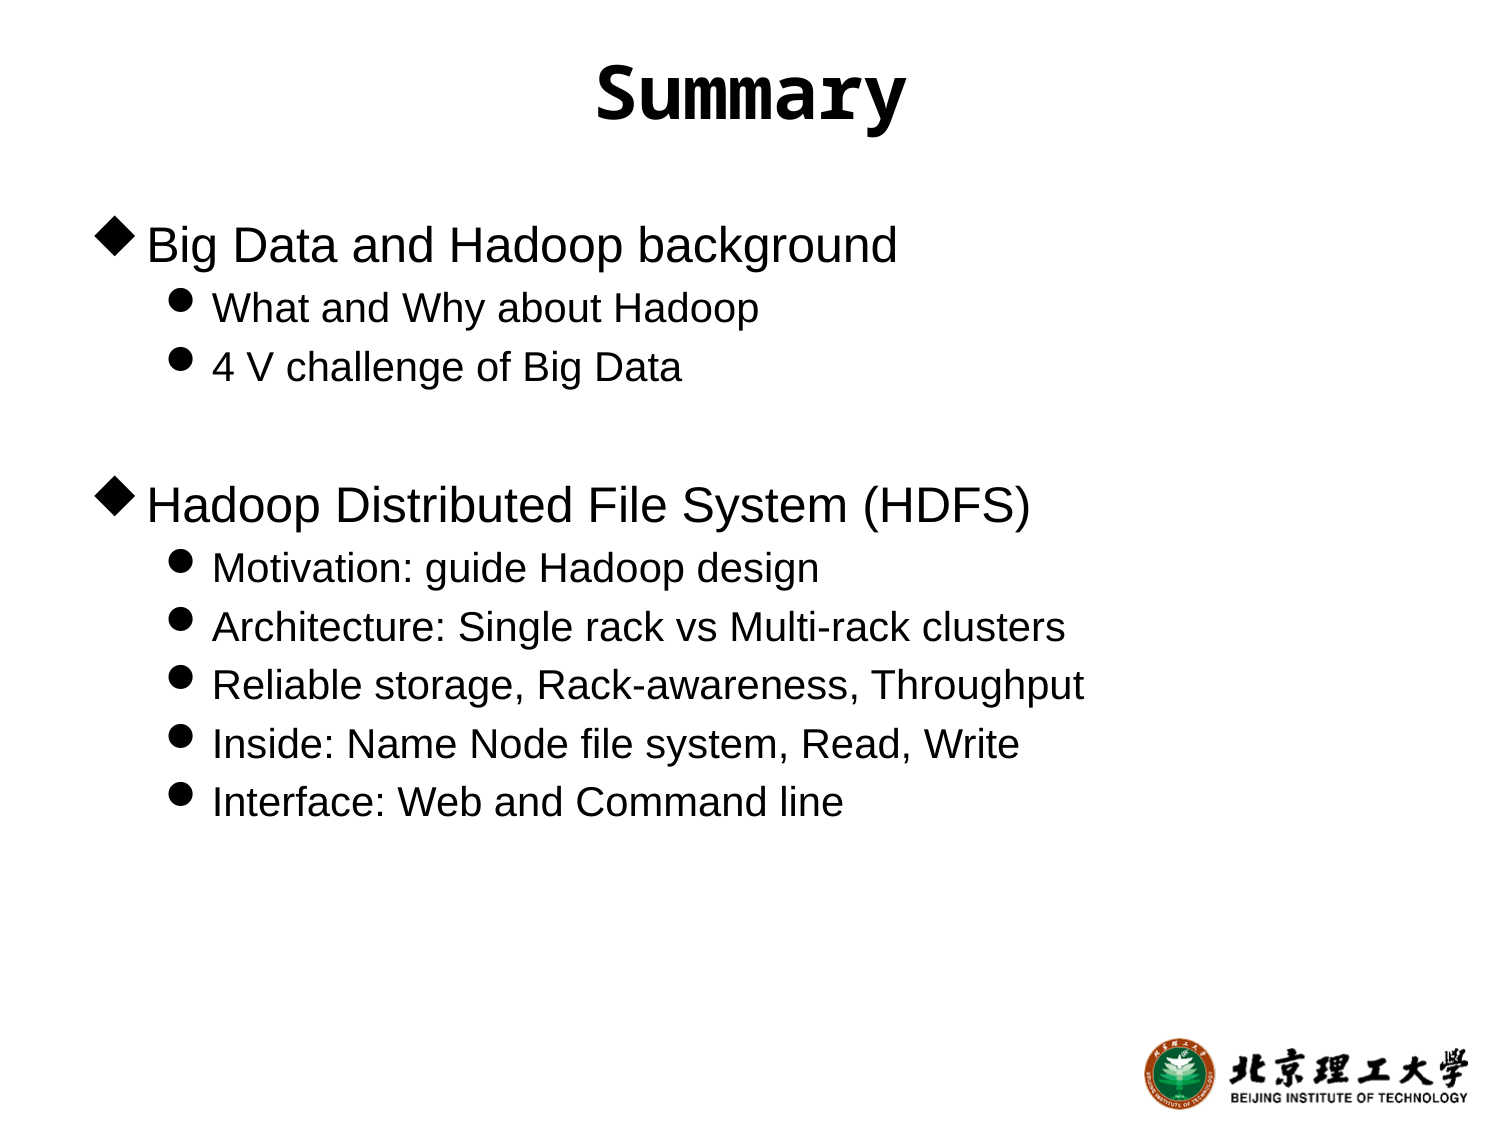

# Summary
Big Data and Hadoop background
What and Why about Hadoop
4 V challenge of Big Data

Hadoop Distributed File System (HDFS)
Motivation: guide Hadoop design
Architecture: Single rack vs Multi-rack clusters
Reliable storage, Rack-awareness, Throughput
Inside: Name Node file system, Read, Write
Interface: Web and Command line